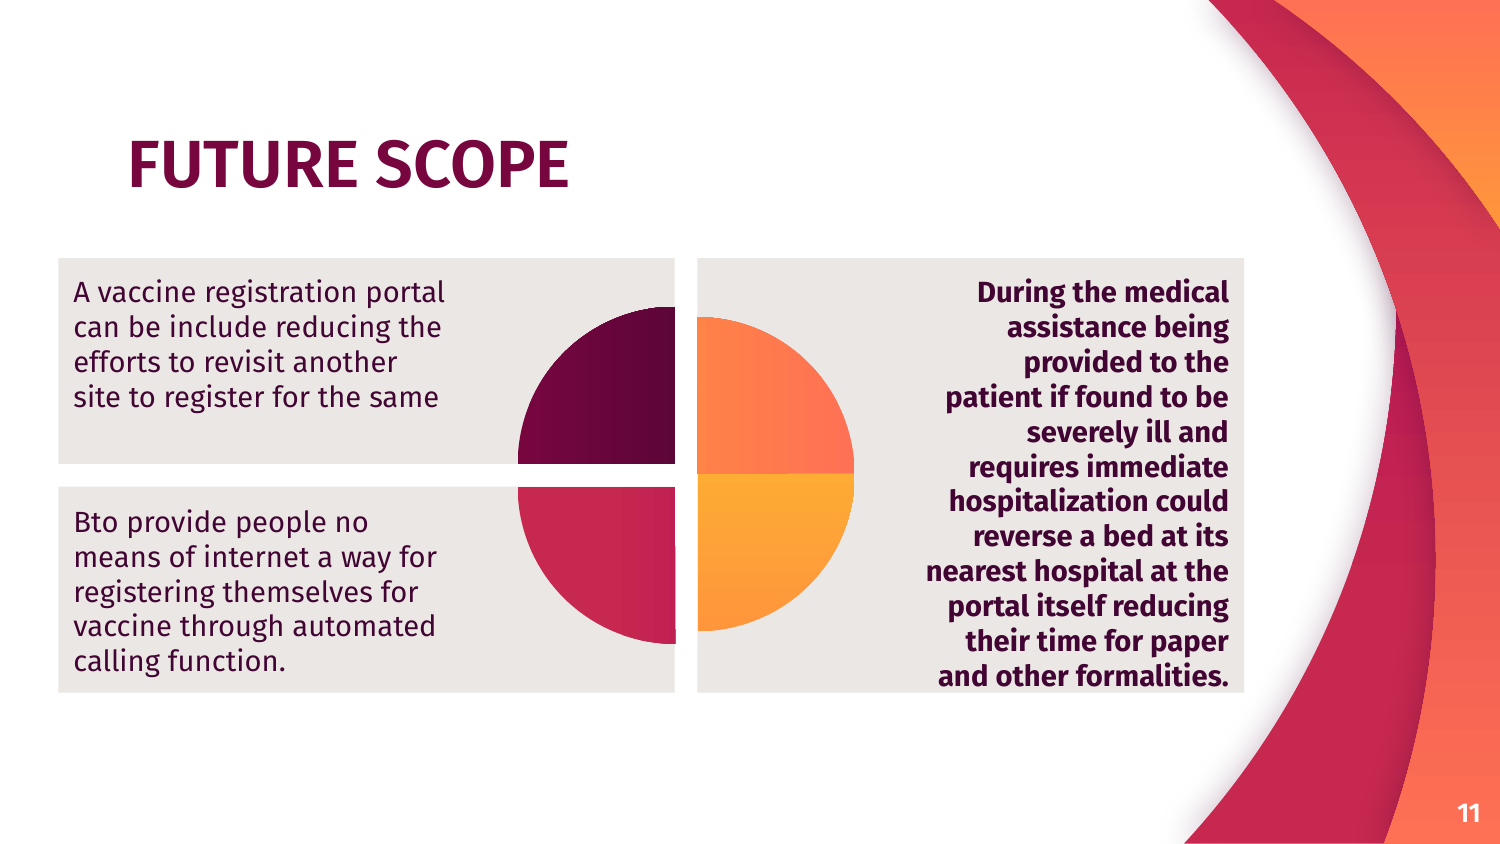

# FUTURE SCOPE
A vaccine registration portal can be include reducing the efforts to revisit another site to register for the same
During the medical assistance being provided to the patient if found to be severely ill and requires immediate hospitalization could reverse a bed at its nearest hospital at the portal itself reducing their time for paper and other formalities.

Bto provide people no means of internet a way for registering themselves for vaccine through automated calling function.

11